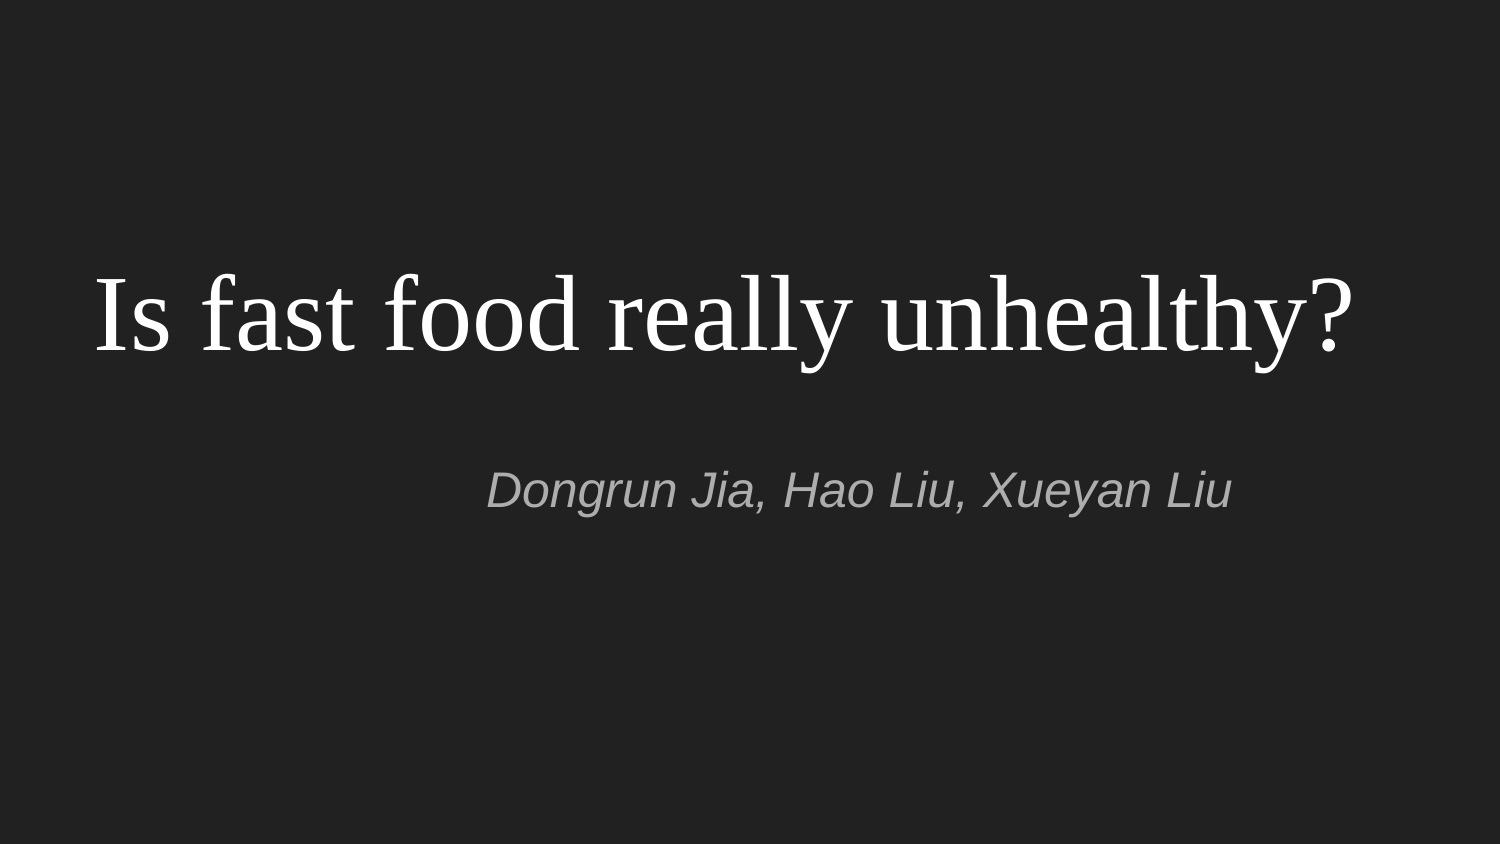

# Is fast food really unhealthy?

       			Dongrun Jia, Hao Liu, Xueyan Liu